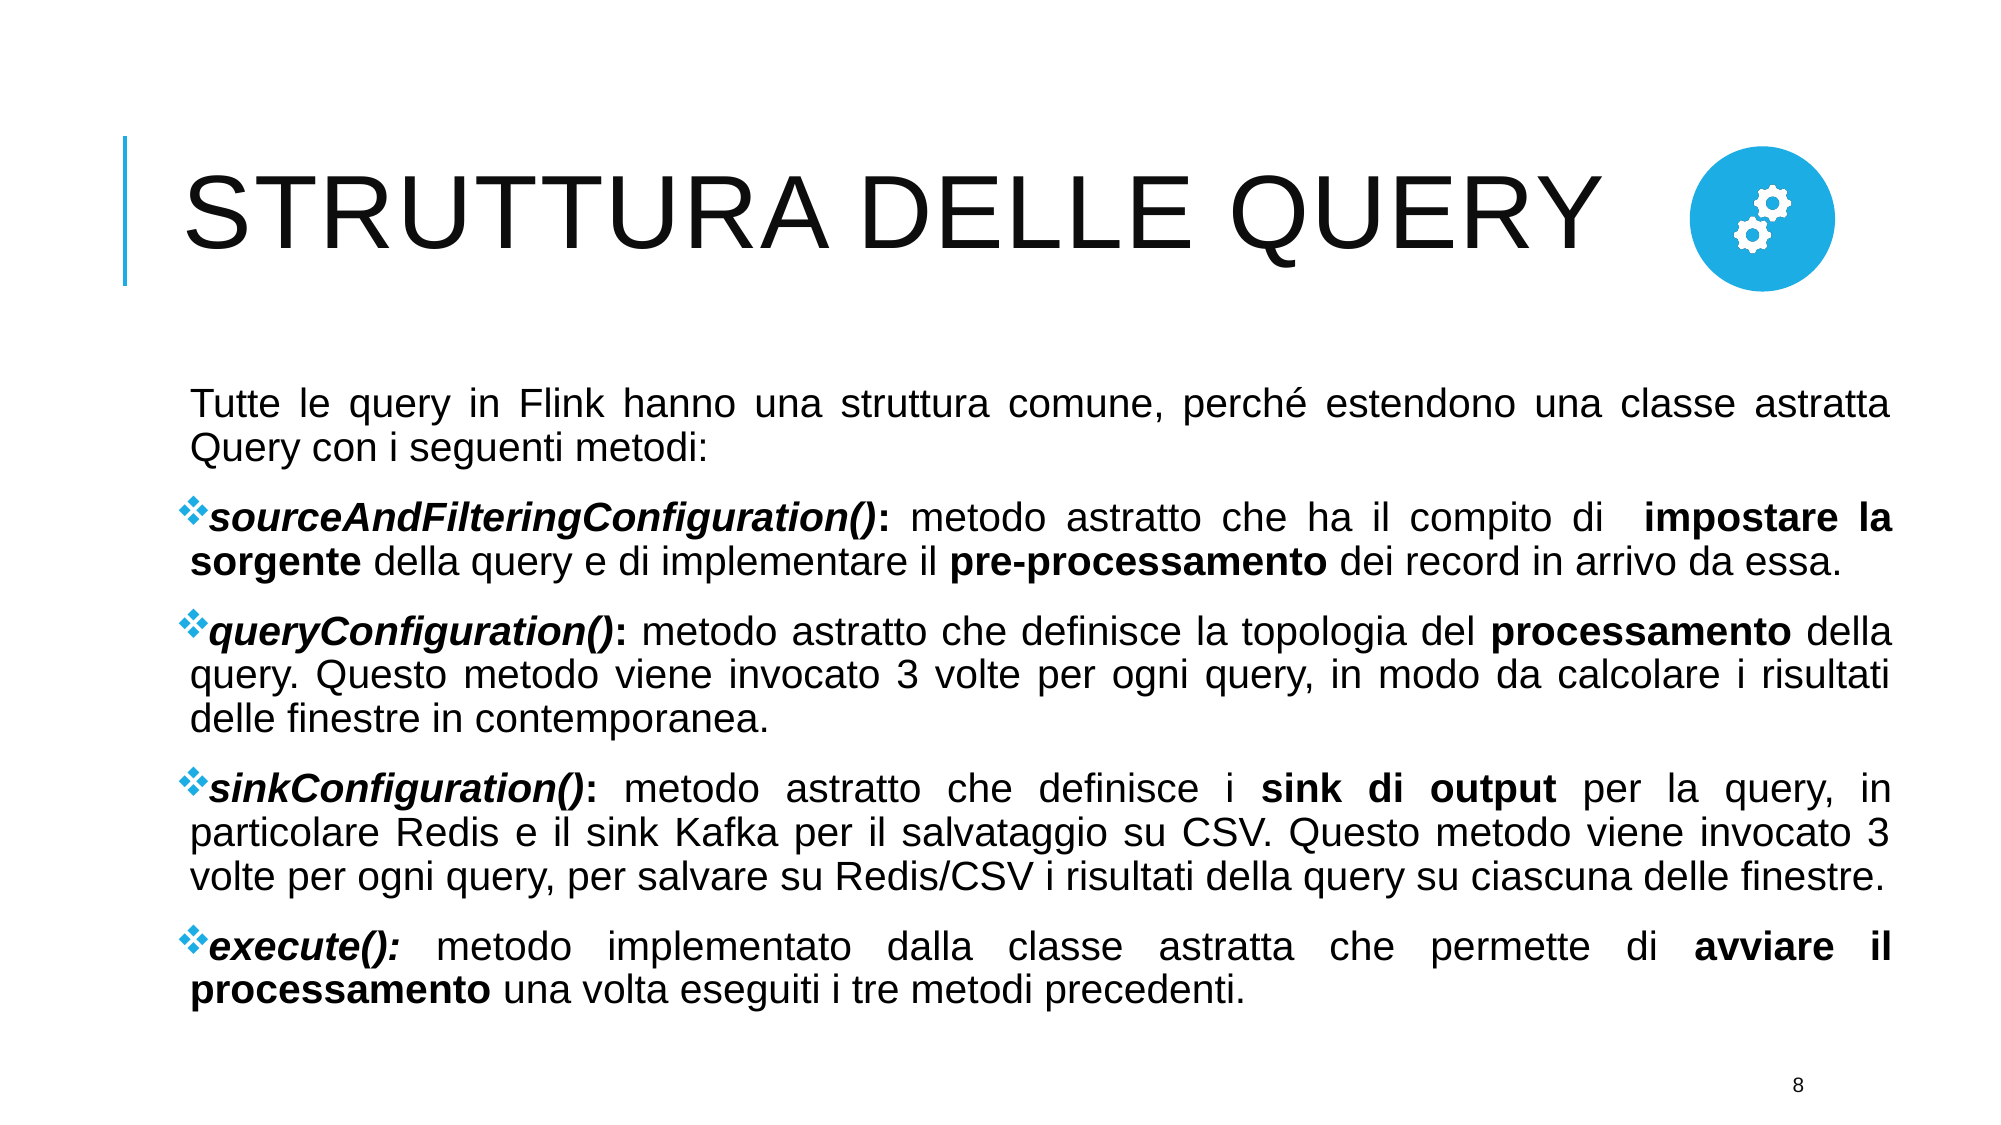

# Struttura delle query

Tutte le query in Flink hanno una struttura comune, perché estendono una classe astratta Query con i seguenti metodi:
sourceAndFilteringConfiguration(): metodo astratto che ha il compito di  impostare la sorgente della query e di implementare il pre-processamento dei record in arrivo da essa.
queryConfiguration(): metodo astratto che definisce la topologia del processamento della query. Questo metodo viene invocato 3 volte per ogni query, in modo da calcolare i risultati delle finestre in contemporanea.
sinkConfiguration(): metodo astratto che definisce i sink di output per la query, in particolare Redis e il sink Kafka per il salvataggio su CSV. Questo metodo viene invocato 3 volte per ogni query, per salvare su Redis/CSV i risultati della query su ciascuna delle finestre.
execute(): metodo implementato dalla classe astratta che permette di avviare il processamento una volta eseguiti i tre metodi precedenti.
8